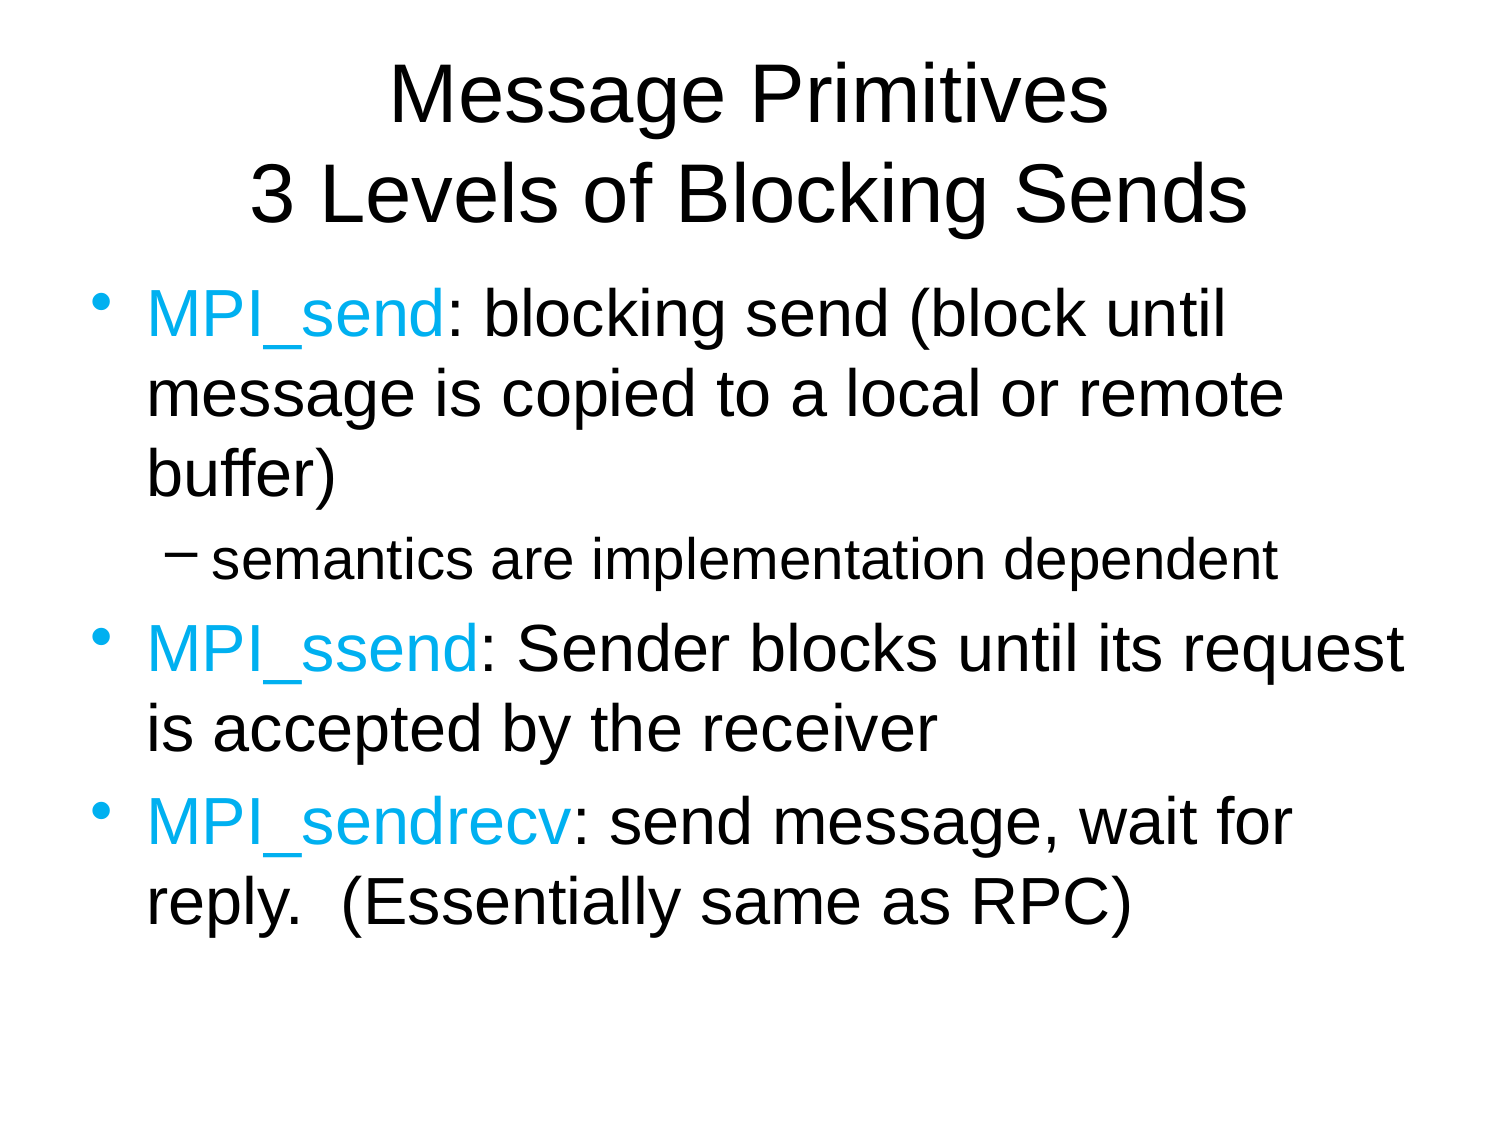

# Message Primitives 3 Levels of Blocking Sends
MPI_send: blocking send (block until message is copied to a local or remote buffer)
semantics are implementation dependent
MPI_ssend: Sender blocks until its request is accepted by the receiver
MPI_sendrecv: send message, wait for reply.  (Essentially same as RPC)